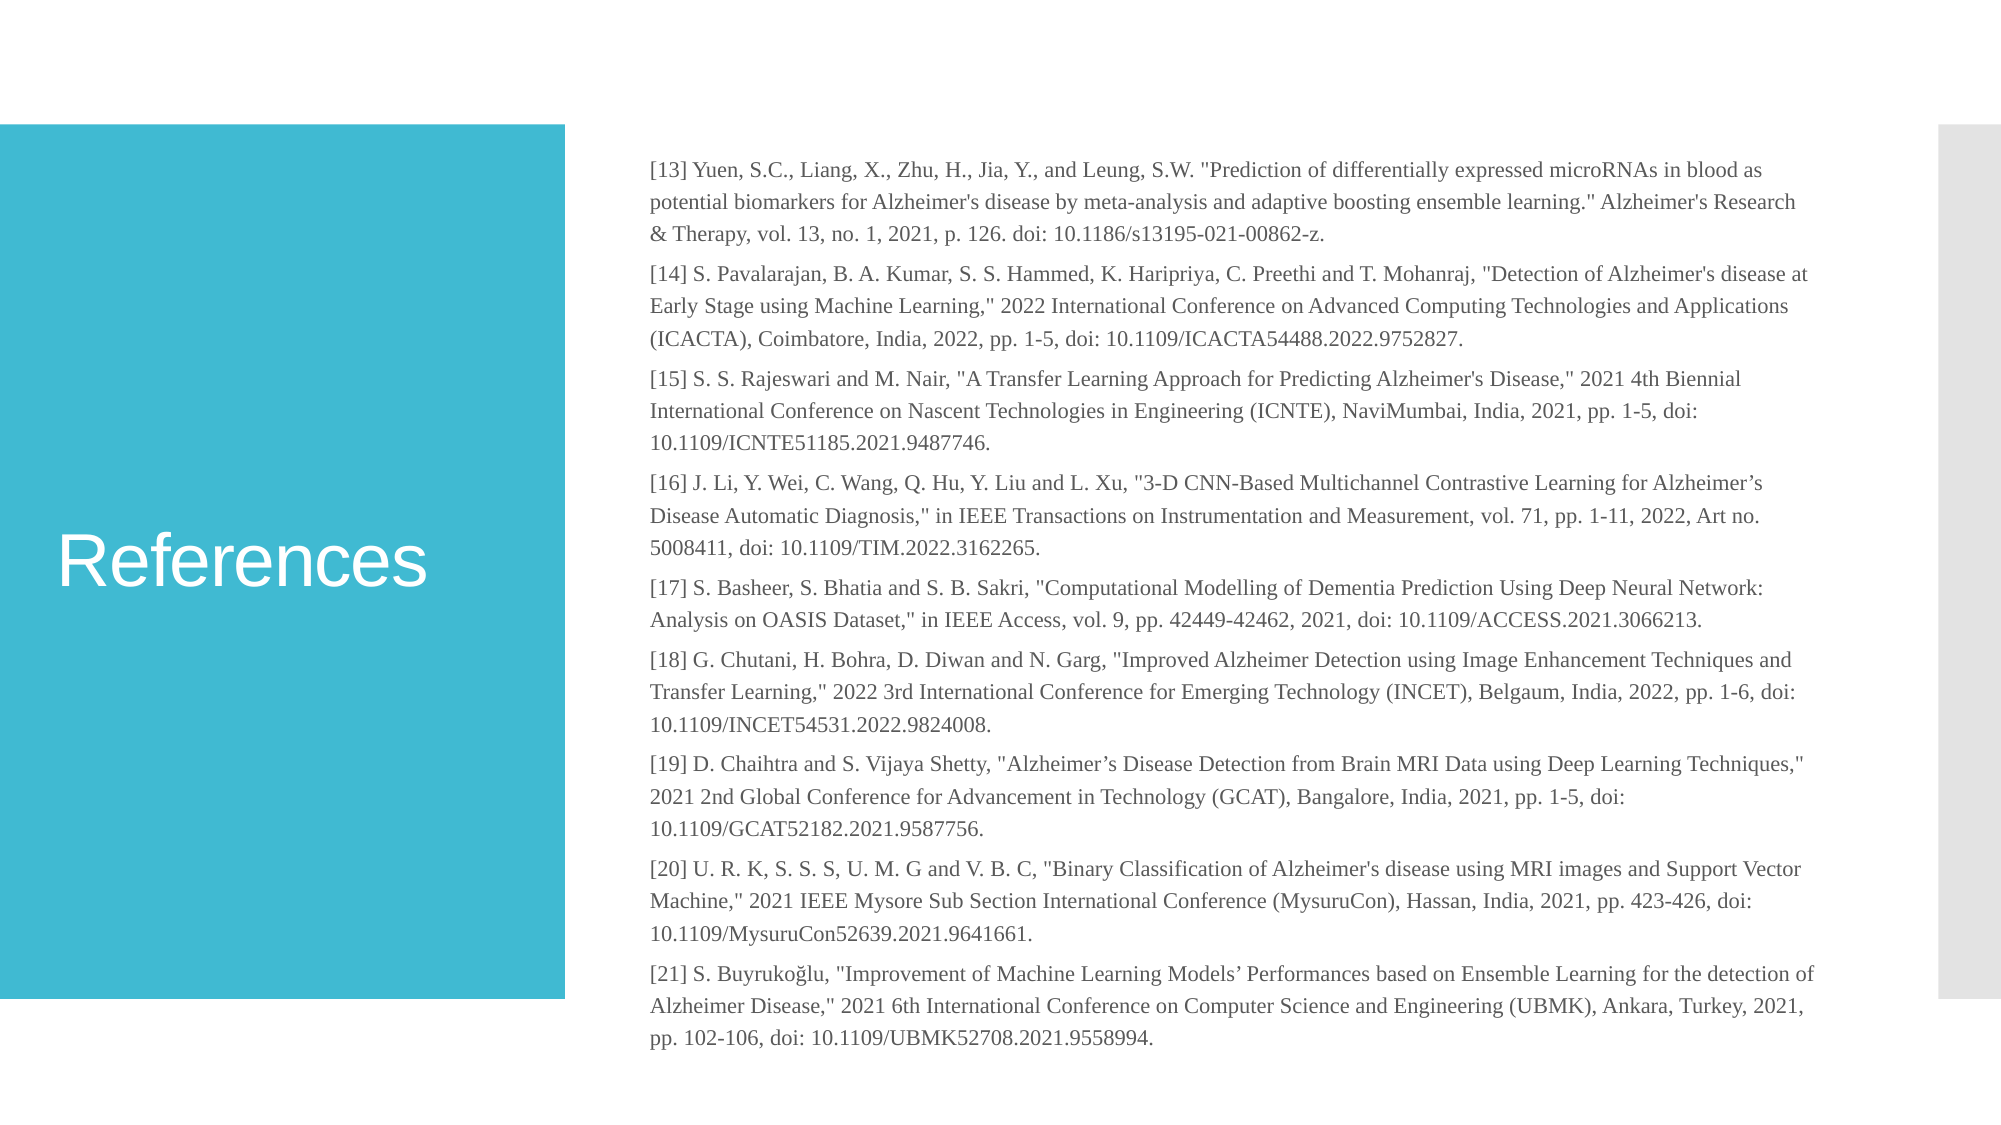

[13] Yuen, S.C., Liang, X., Zhu, H., Jia, Y., and Leung, S.W. "Prediction of differentially expressed microRNAs in blood as potential biomarkers for Alzheimer's disease by meta-analysis and adaptive boosting ensemble learning." Alzheimer's Research & Therapy, vol. 13, no. 1, 2021, p. 126. doi: 10.1186/s13195-021-00862-z.
[14] S. Pavalarajan, B. A. Kumar, S. S. Hammed, K. Haripriya, C. Preethi and T. Mohanraj, "Detection of Alzheimer's disease at Early Stage using Machine Learning," 2022 International Conference on Advanced Computing Technologies and Applications (ICACTA), Coimbatore, India, 2022, pp. 1-5, doi: 10.1109/ICACTA54488.2022.9752827.
[15] S. S. Rajeswari and M. Nair, "A Transfer Learning Approach for Predicting Alzheimer's Disease," 2021 4th Biennial International Conference on Nascent Technologies in Engineering (ICNTE), NaviMumbai, India, 2021, pp. 1-5, doi: 10.1109/ICNTE51185.2021.9487746.
[16] J. Li, Y. Wei, C. Wang, Q. Hu, Y. Liu and L. Xu, "3-D CNN-Based Multichannel Contrastive Learning for Alzheimer’s Disease Automatic Diagnosis," in IEEE Transactions on Instrumentation and Measurement, vol. 71, pp. 1-11, 2022, Art no. 5008411, doi: 10.1109/TIM.2022.3162265.
[17] S. Basheer, S. Bhatia and S. B. Sakri, "Computational Modelling of Dementia Prediction Using Deep Neural Network: Analysis on OASIS Dataset," in IEEE Access, vol. 9, pp. 42449-42462, 2021, doi: 10.1109/ACCESS.2021.3066213.
[18] G. Chutani, H. Bohra, D. Diwan and N. Garg, "Improved Alzheimer Detection using Image Enhancement Techniques and Transfer Learning," 2022 3rd International Conference for Emerging Technology (INCET), Belgaum, India, 2022, pp. 1-6, doi: 10.1109/INCET54531.2022.9824008.
[19] D. Chaihtra and S. Vijaya Shetty, "Alzheimer’s Disease Detection from Brain MRI Data using Deep Learning Techniques," 2021 2nd Global Conference for Advancement in Technology (GCAT), Bangalore, India, 2021, pp. 1-5, doi: 10.1109/GCAT52182.2021.9587756.
[20] U. R. K, S. S. S, U. M. G and V. B. C, "Binary Classification of Alzheimer's disease using MRI images and Support Vector Machine," 2021 IEEE Mysore Sub Section International Conference (MysuruCon), Hassan, India, 2021, pp. 423-426, doi: 10.1109/MysuruCon52639.2021.9641661.
[21] S. Buyrukoğlu, "Improvement of Machine Learning Models’ Performances based on Ensemble Learning for the detection of Alzheimer Disease," 2021 6th International Conference on Computer Science and Engineering (UBMK), Ankara, Turkey, 2021, pp. 102-106, doi: 10.1109/UBMK52708.2021.9558994.

# References